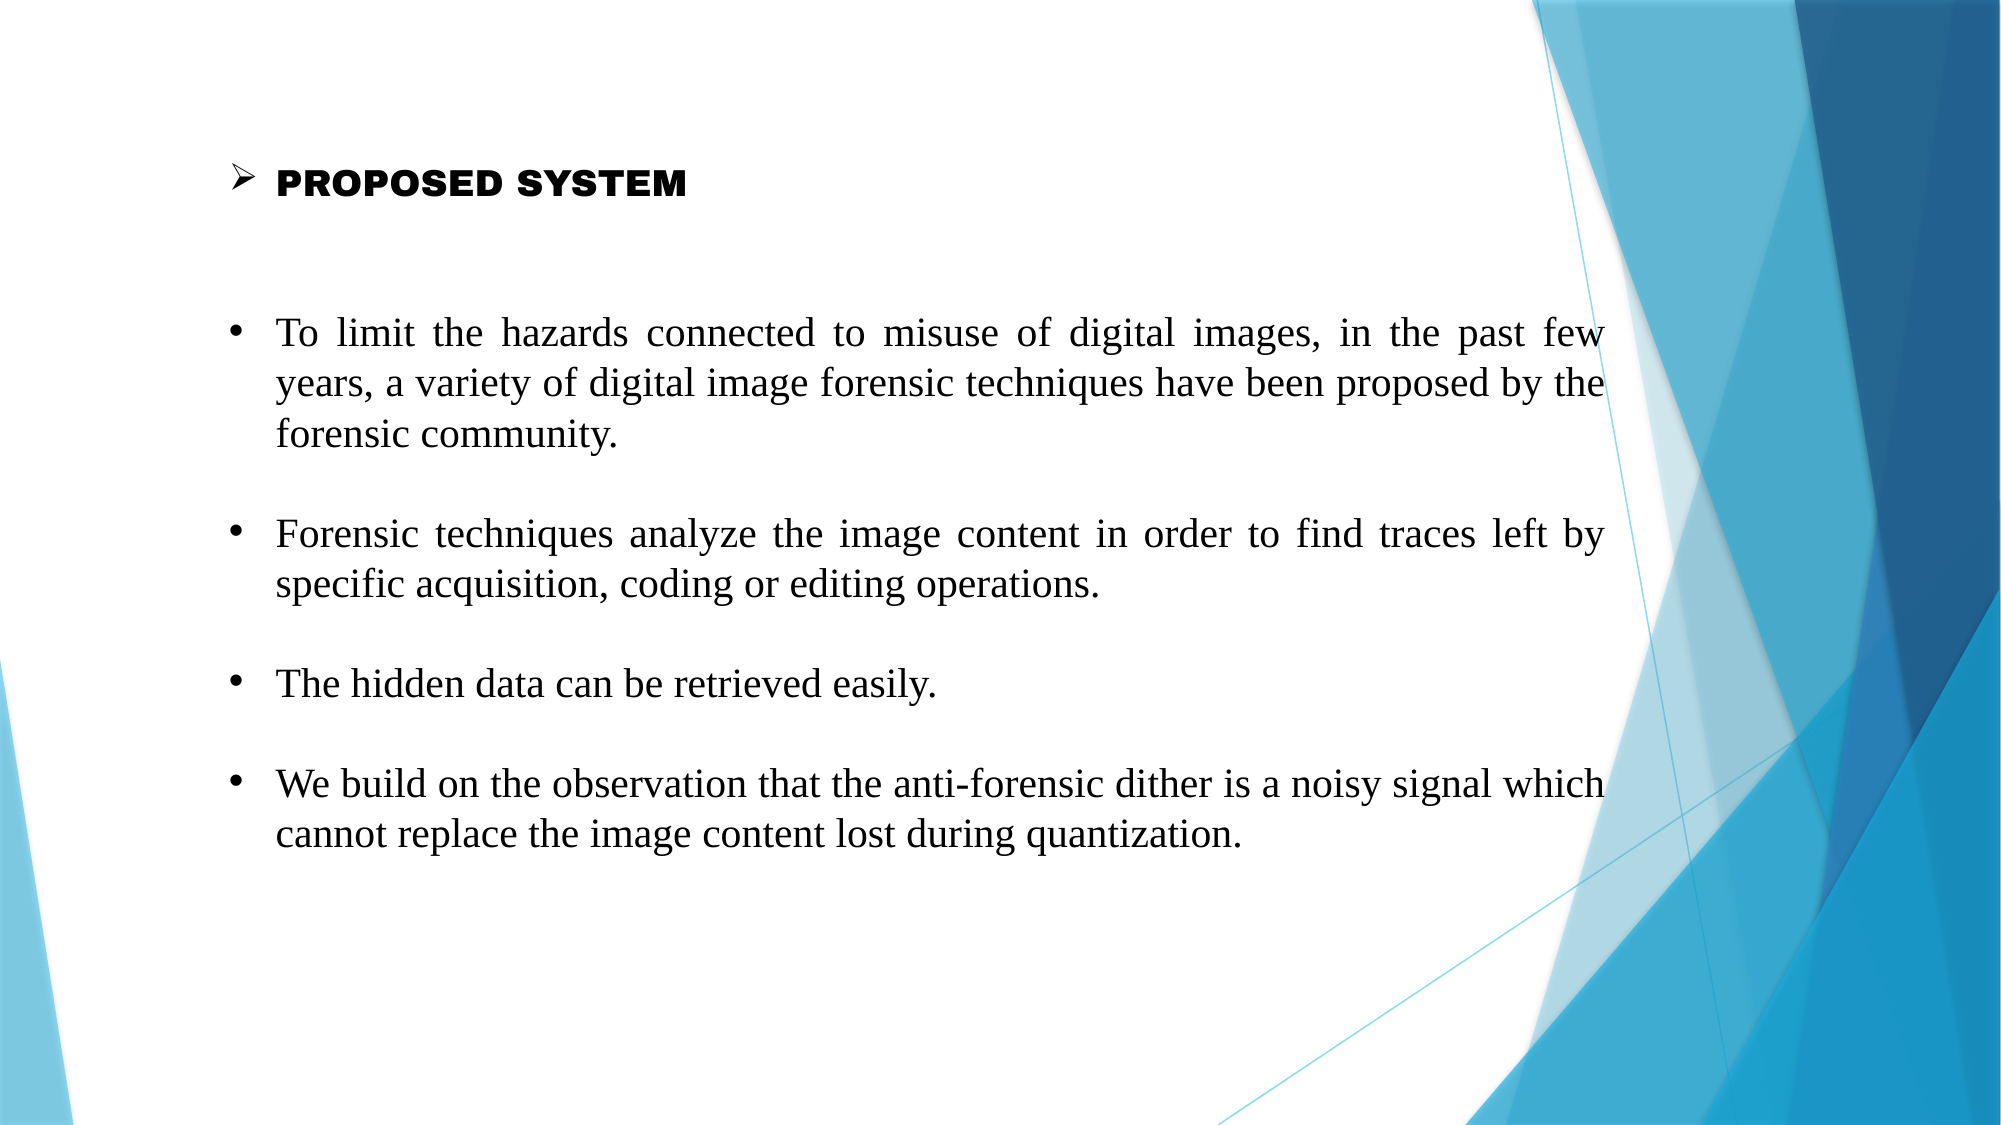

PROPOSED SYSTEM
To limit the hazards connected to misuse of digital images, in the past few years, a variety of digital image forensic techniques have been proposed by the forensic community.

Forensic techniques analyze the image content in order to find traces left by specific acquisition, coding or editing operations.

The hidden data can be retrieved easily.

We build on the observation that the anti-forensic dither is a noisy signal which cannot replace the image content lost during quantization.